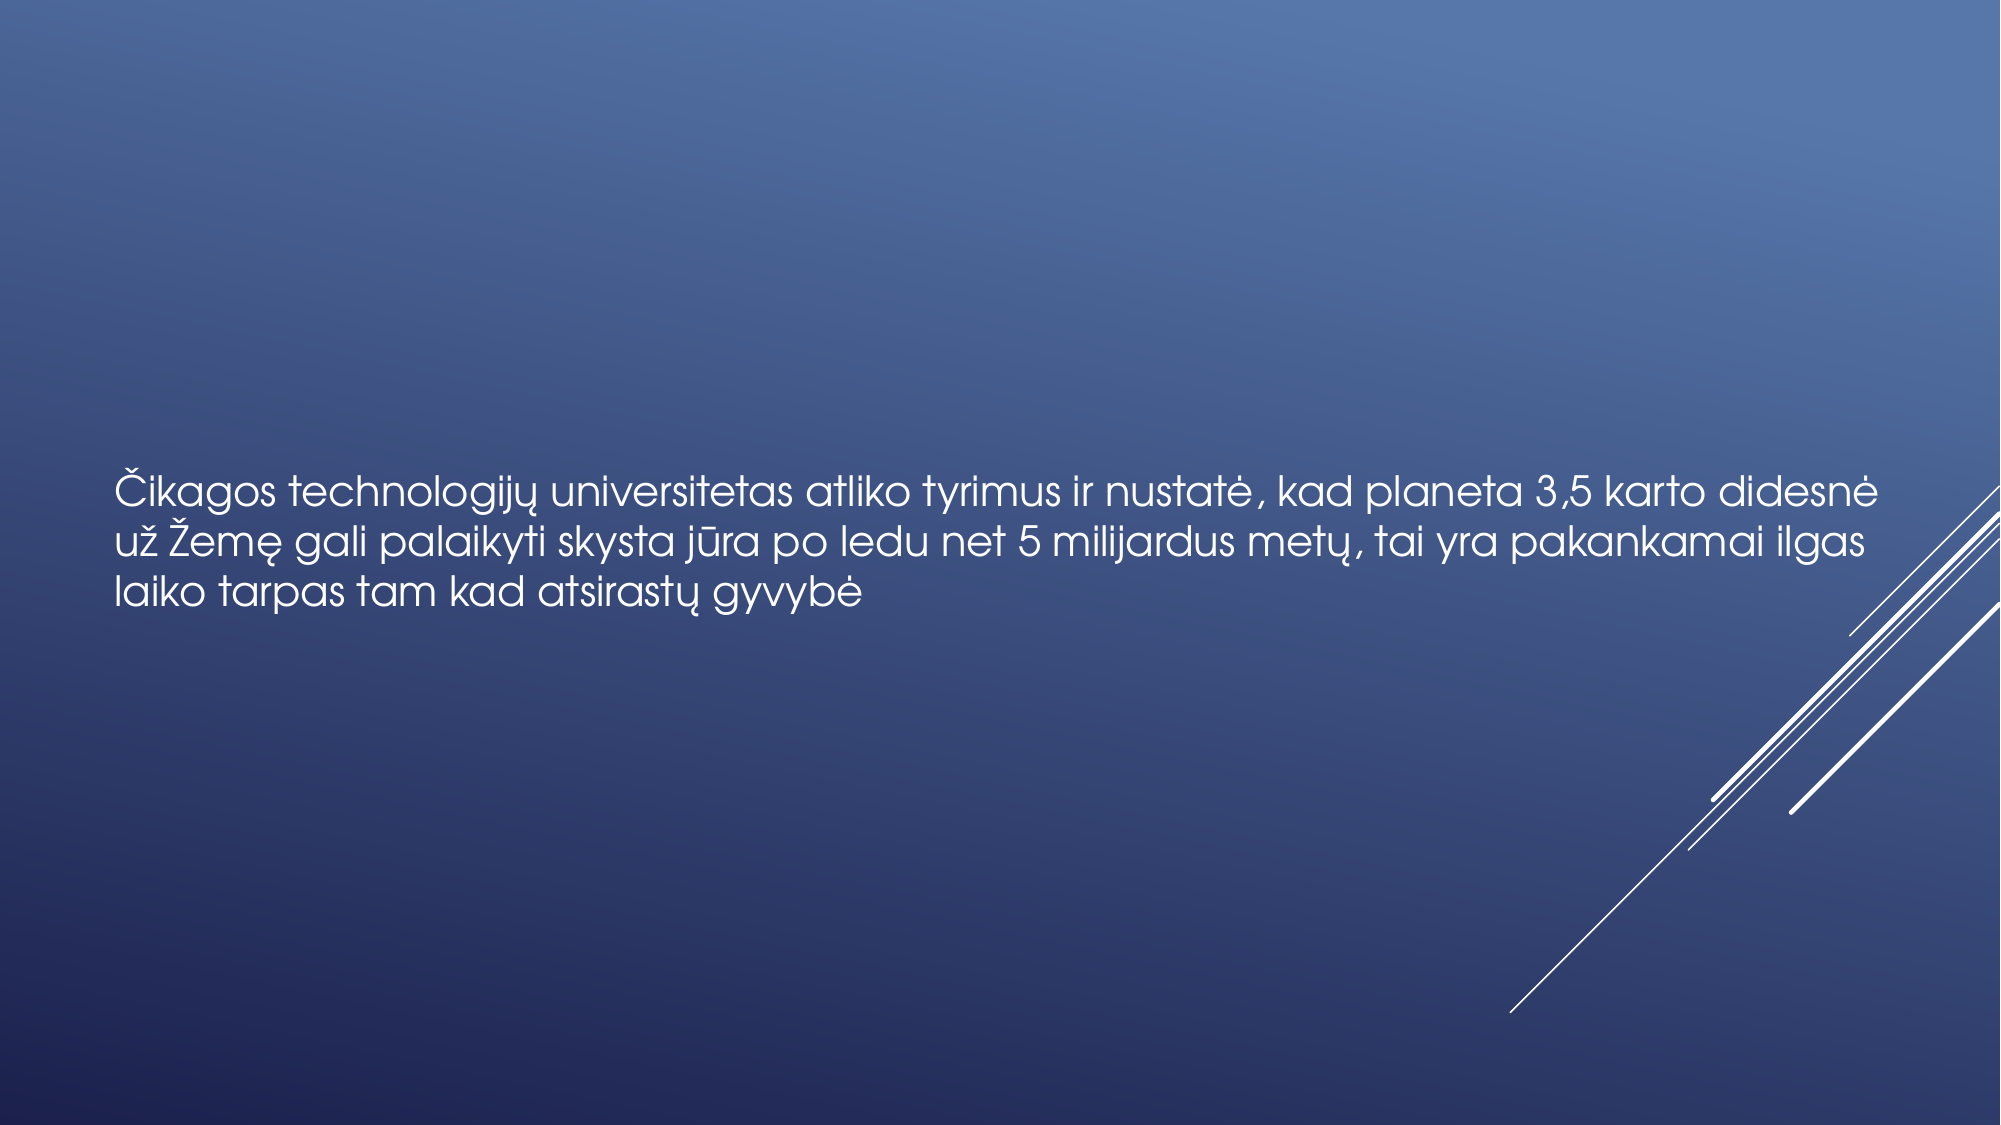

Čikagos technologijų universitetas atliko tyrimus ir nustatė, kad planeta 3,5 karto didesnė už Žemę gali palaikyti skysta jūra po ledu net 5 milijardus metų, tai yra pakankamai ilgas laiko tarpas tam kad atsirastų gyvybė